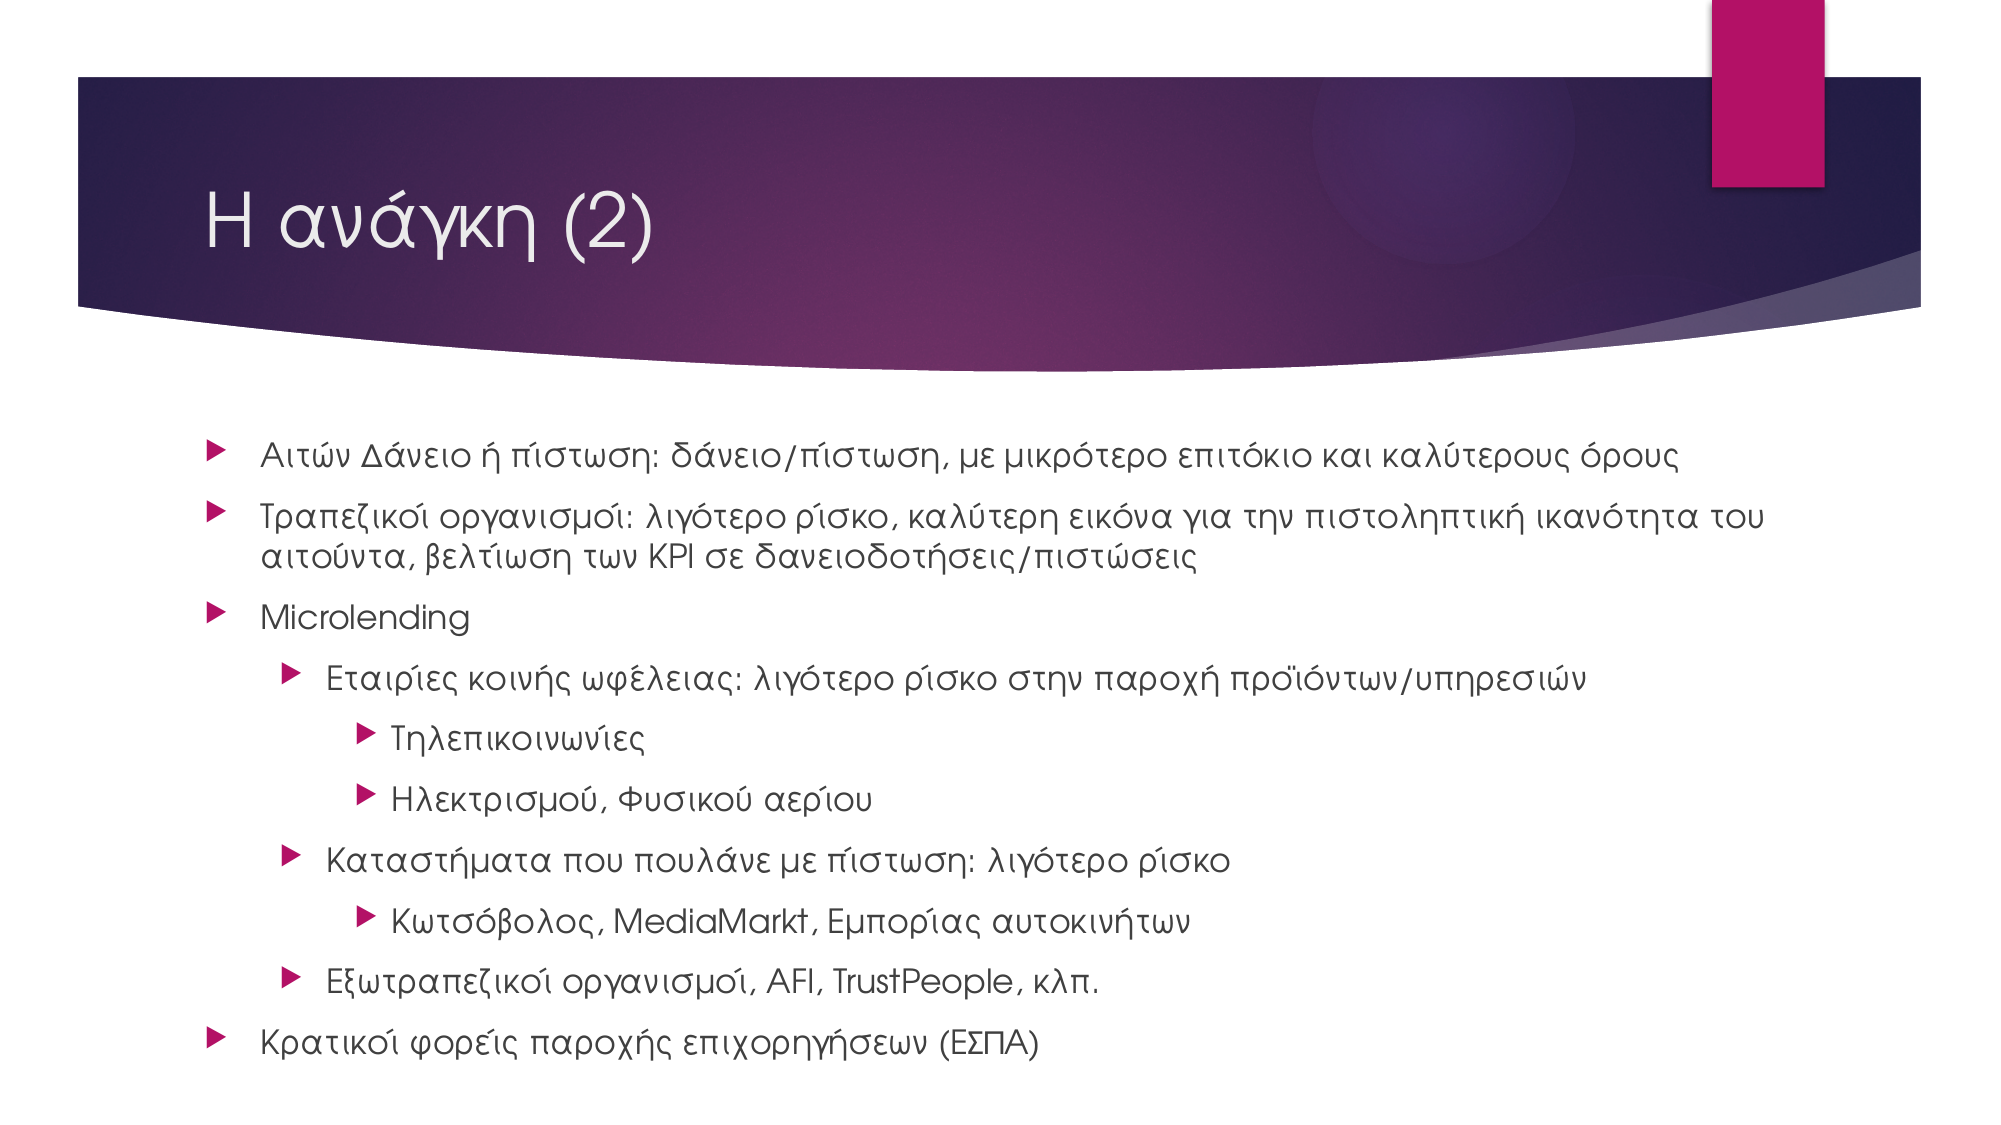

# Η ανάγκη (2)
Αιτών Δάνειο ή πίστωση: δάνειο/πίστωση, με μικρότερο επιτόκιο και καλύτερους όρους
Τραπεζικοί οργανισμοί: λιγότερο ρίσκο, καλύτερη εικόνα για την πιστοληπτική ικανότητα του αιτούντα, βελτίωση των KPI σε δανειοδοτήσεις/πιστώσεις
Microlending
Εταιρίες κοινής ωφέλειας: λιγότερο ρίσκο στην παροχή προϊόντων/υπηρεσιών
Τηλεπικοινωνίες
Ηλεκτρισμού, Φυσικού αερίου
Καταστήματα που πουλάνε με πίστωση: λιγότερο ρίσκο
Κωτσόβολος, MediaMarkt, Εμπορίας αυτοκινήτων
Εξωτραπεζικοί οργανισμοί, AFI, TrustPeople, κλπ.
Κρατικοί φορείς παροχής επιχορηγήσεων (ΕΣΠΑ)